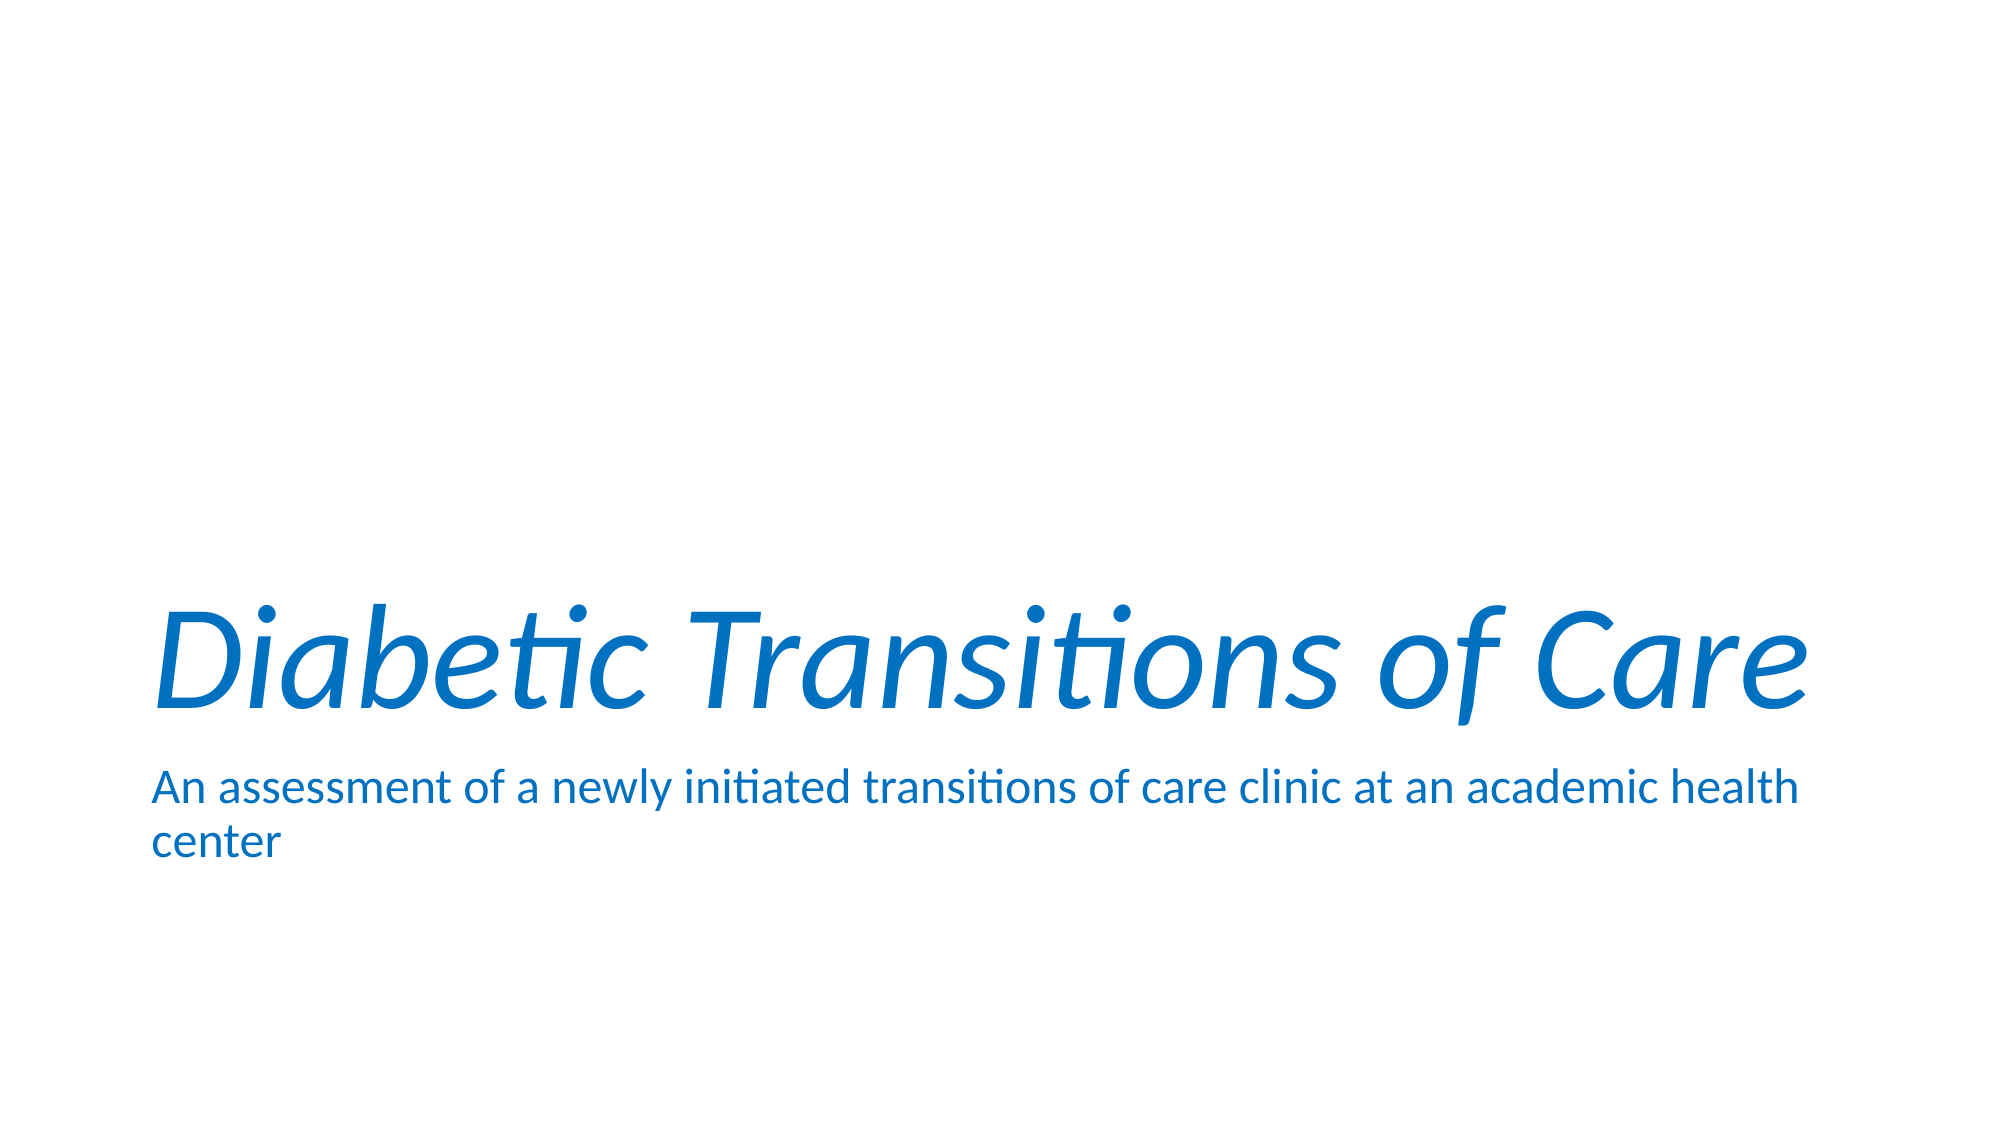

# Diabetic Transitions of Care
An assessment of a newly initiated transitions of care clinic at an academic health center